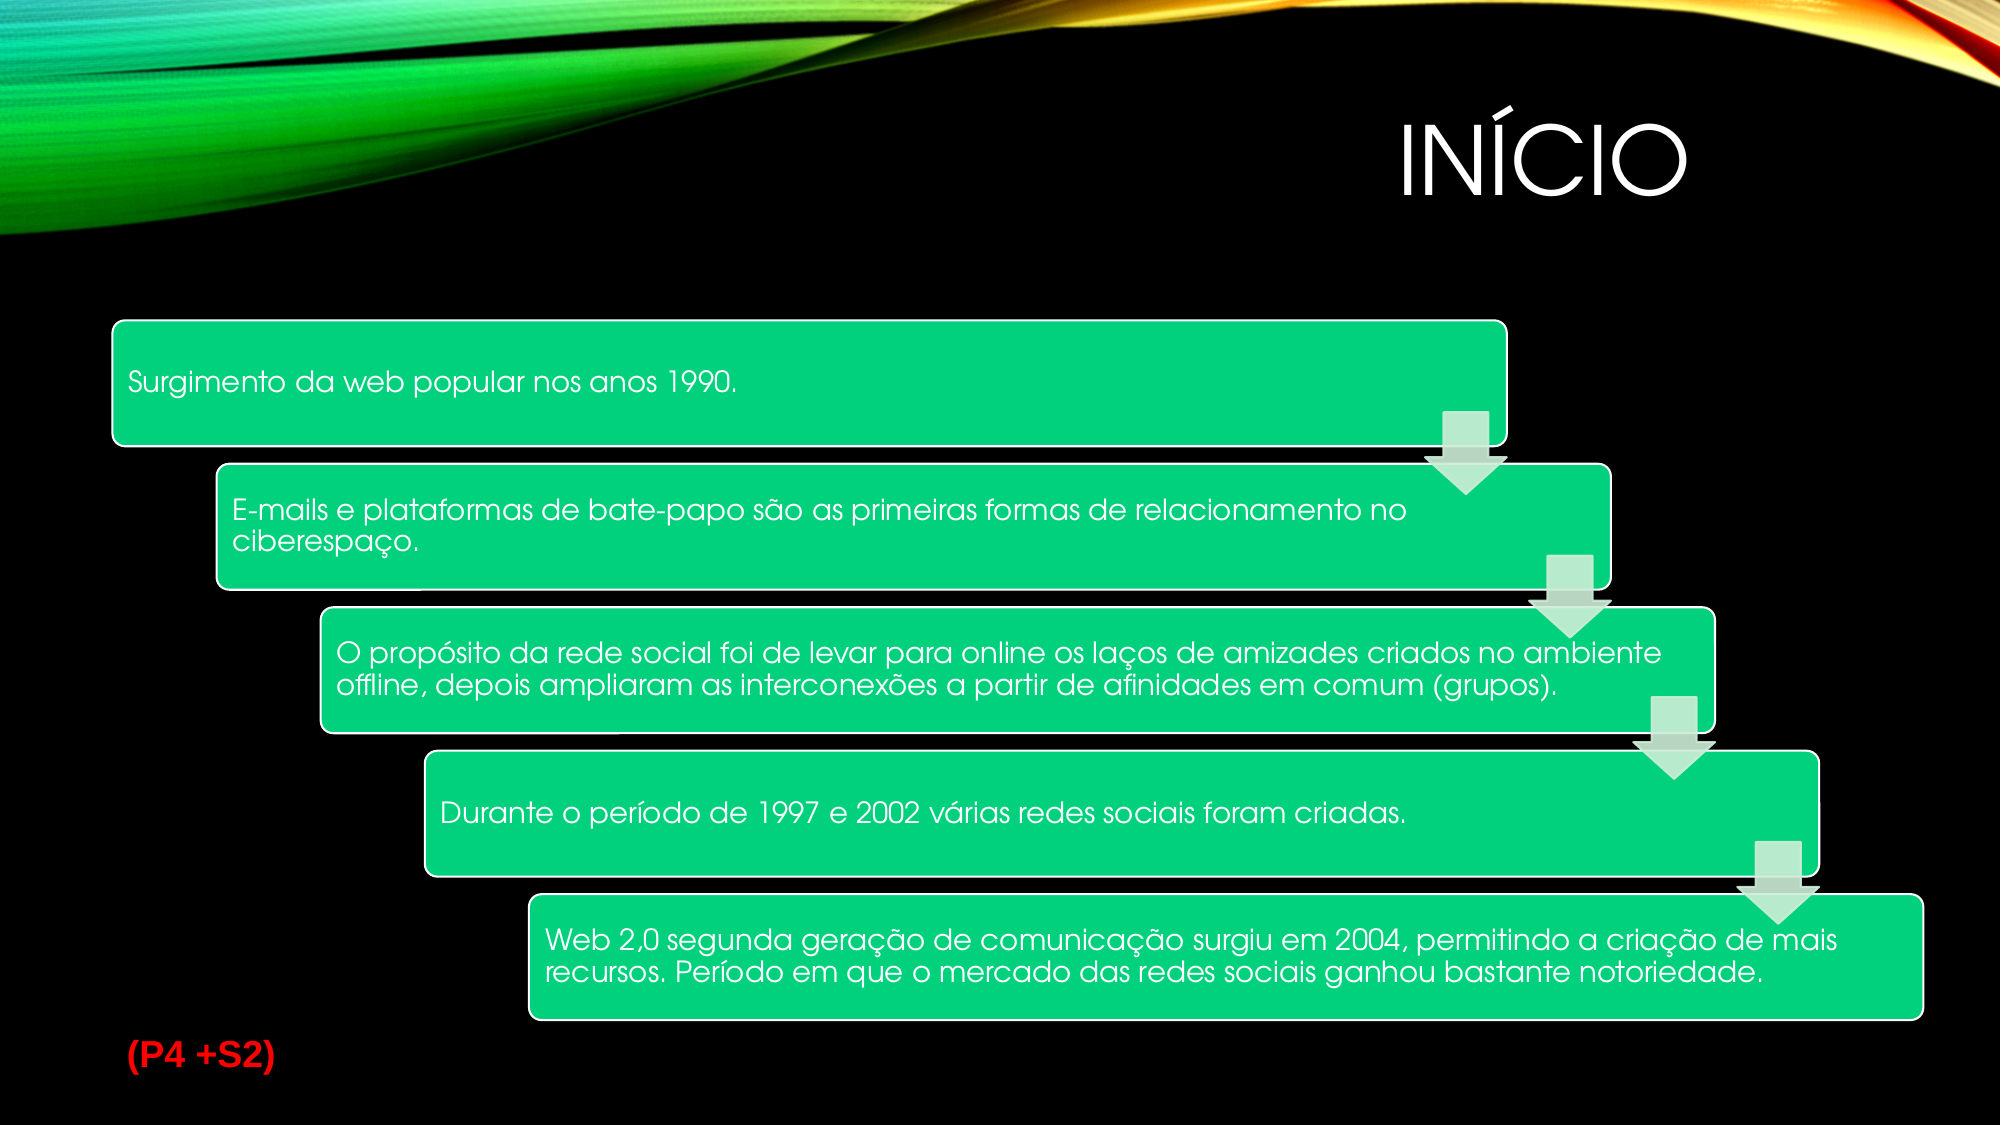

# Início
Surgimento da web popular nos anos 1990.
E-mails e plataformas de bate-papo são as primeiras formas de relacionamento no ciberespaço.
O propósito da rede social foi de levar para online os laços de amizades criados no ambiente offline, depois ampliaram as interconexões a partir de afinidades em comum (grupos).
Durante o período de 1997 e 2002 várias redes sociais foram criadas.
Web 2,0 segunda geração de comunicação surgiu em 2004, permitindo a criação de mais recursos. Período em que o mercado das redes sociais ganhou bastante notoriedade.

(P4 +S2)